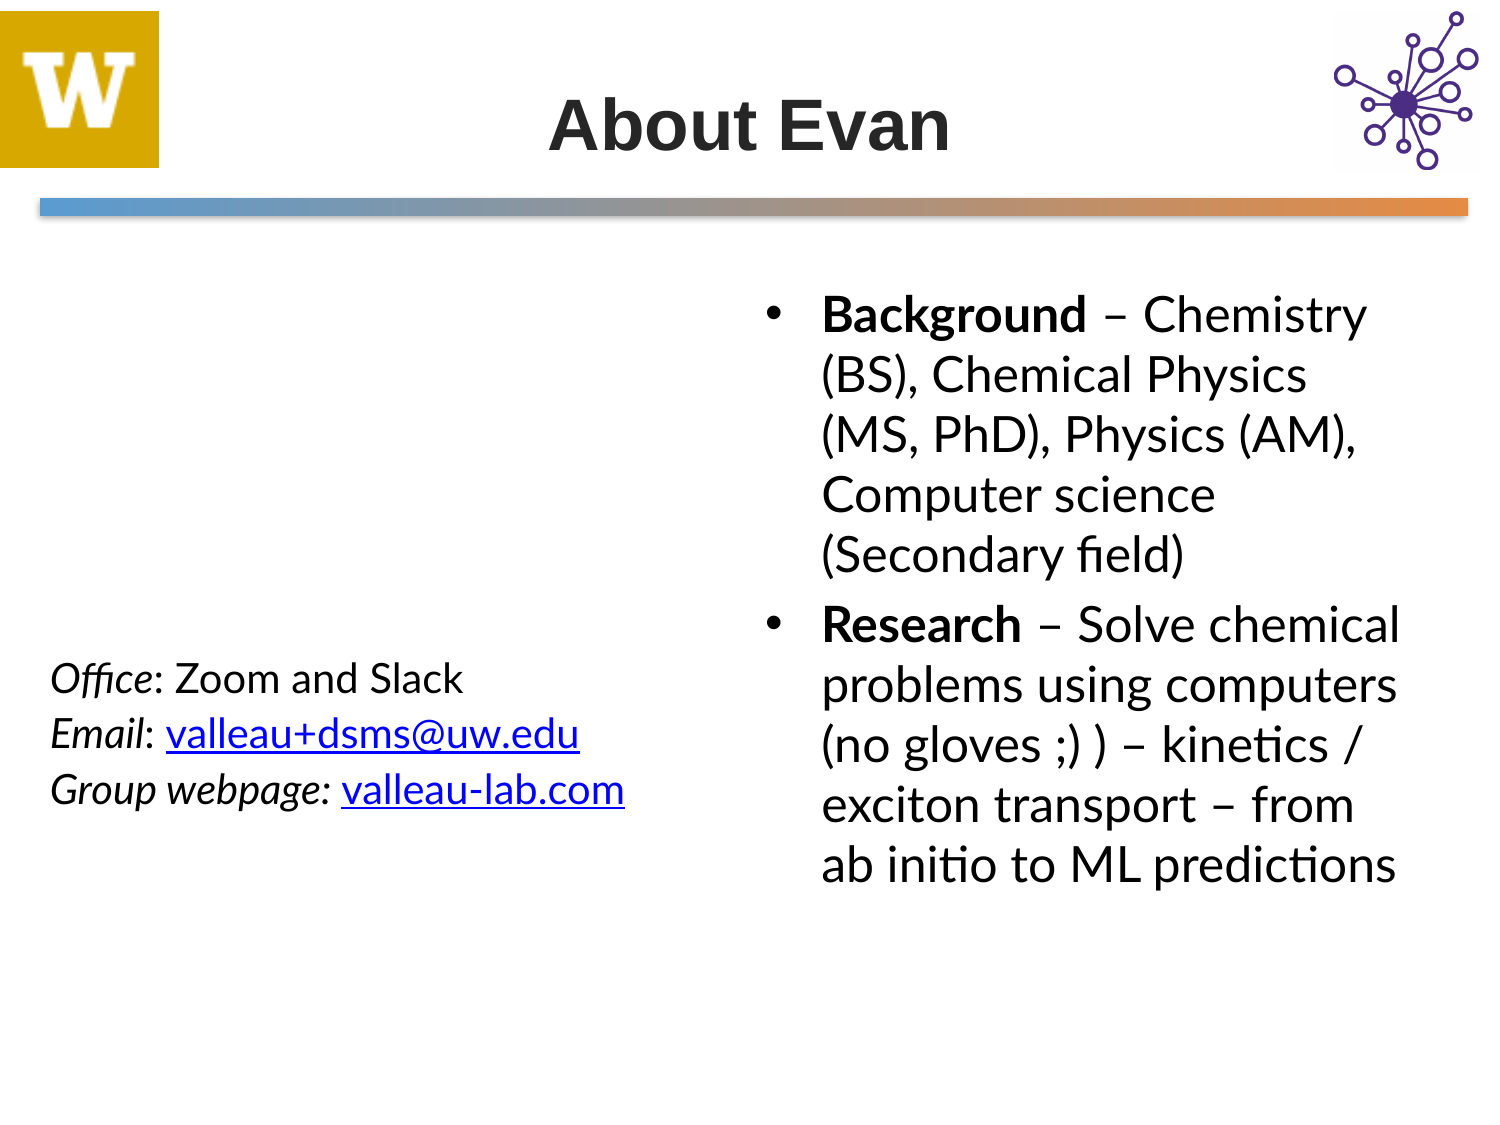

# About Evan
Background – Chemistry (BS), Chemical Physics (MS, PhD), Physics (AM), Computer science (Secondary field)
Research – Solve chemical problems using computers (no gloves ;) ) – kinetics / exciton transport – from ab initio to ML predictions
Office: Zoom and Slack
Email: valleau+dsms@uw.edu
Group webpage: valleau-lab.com